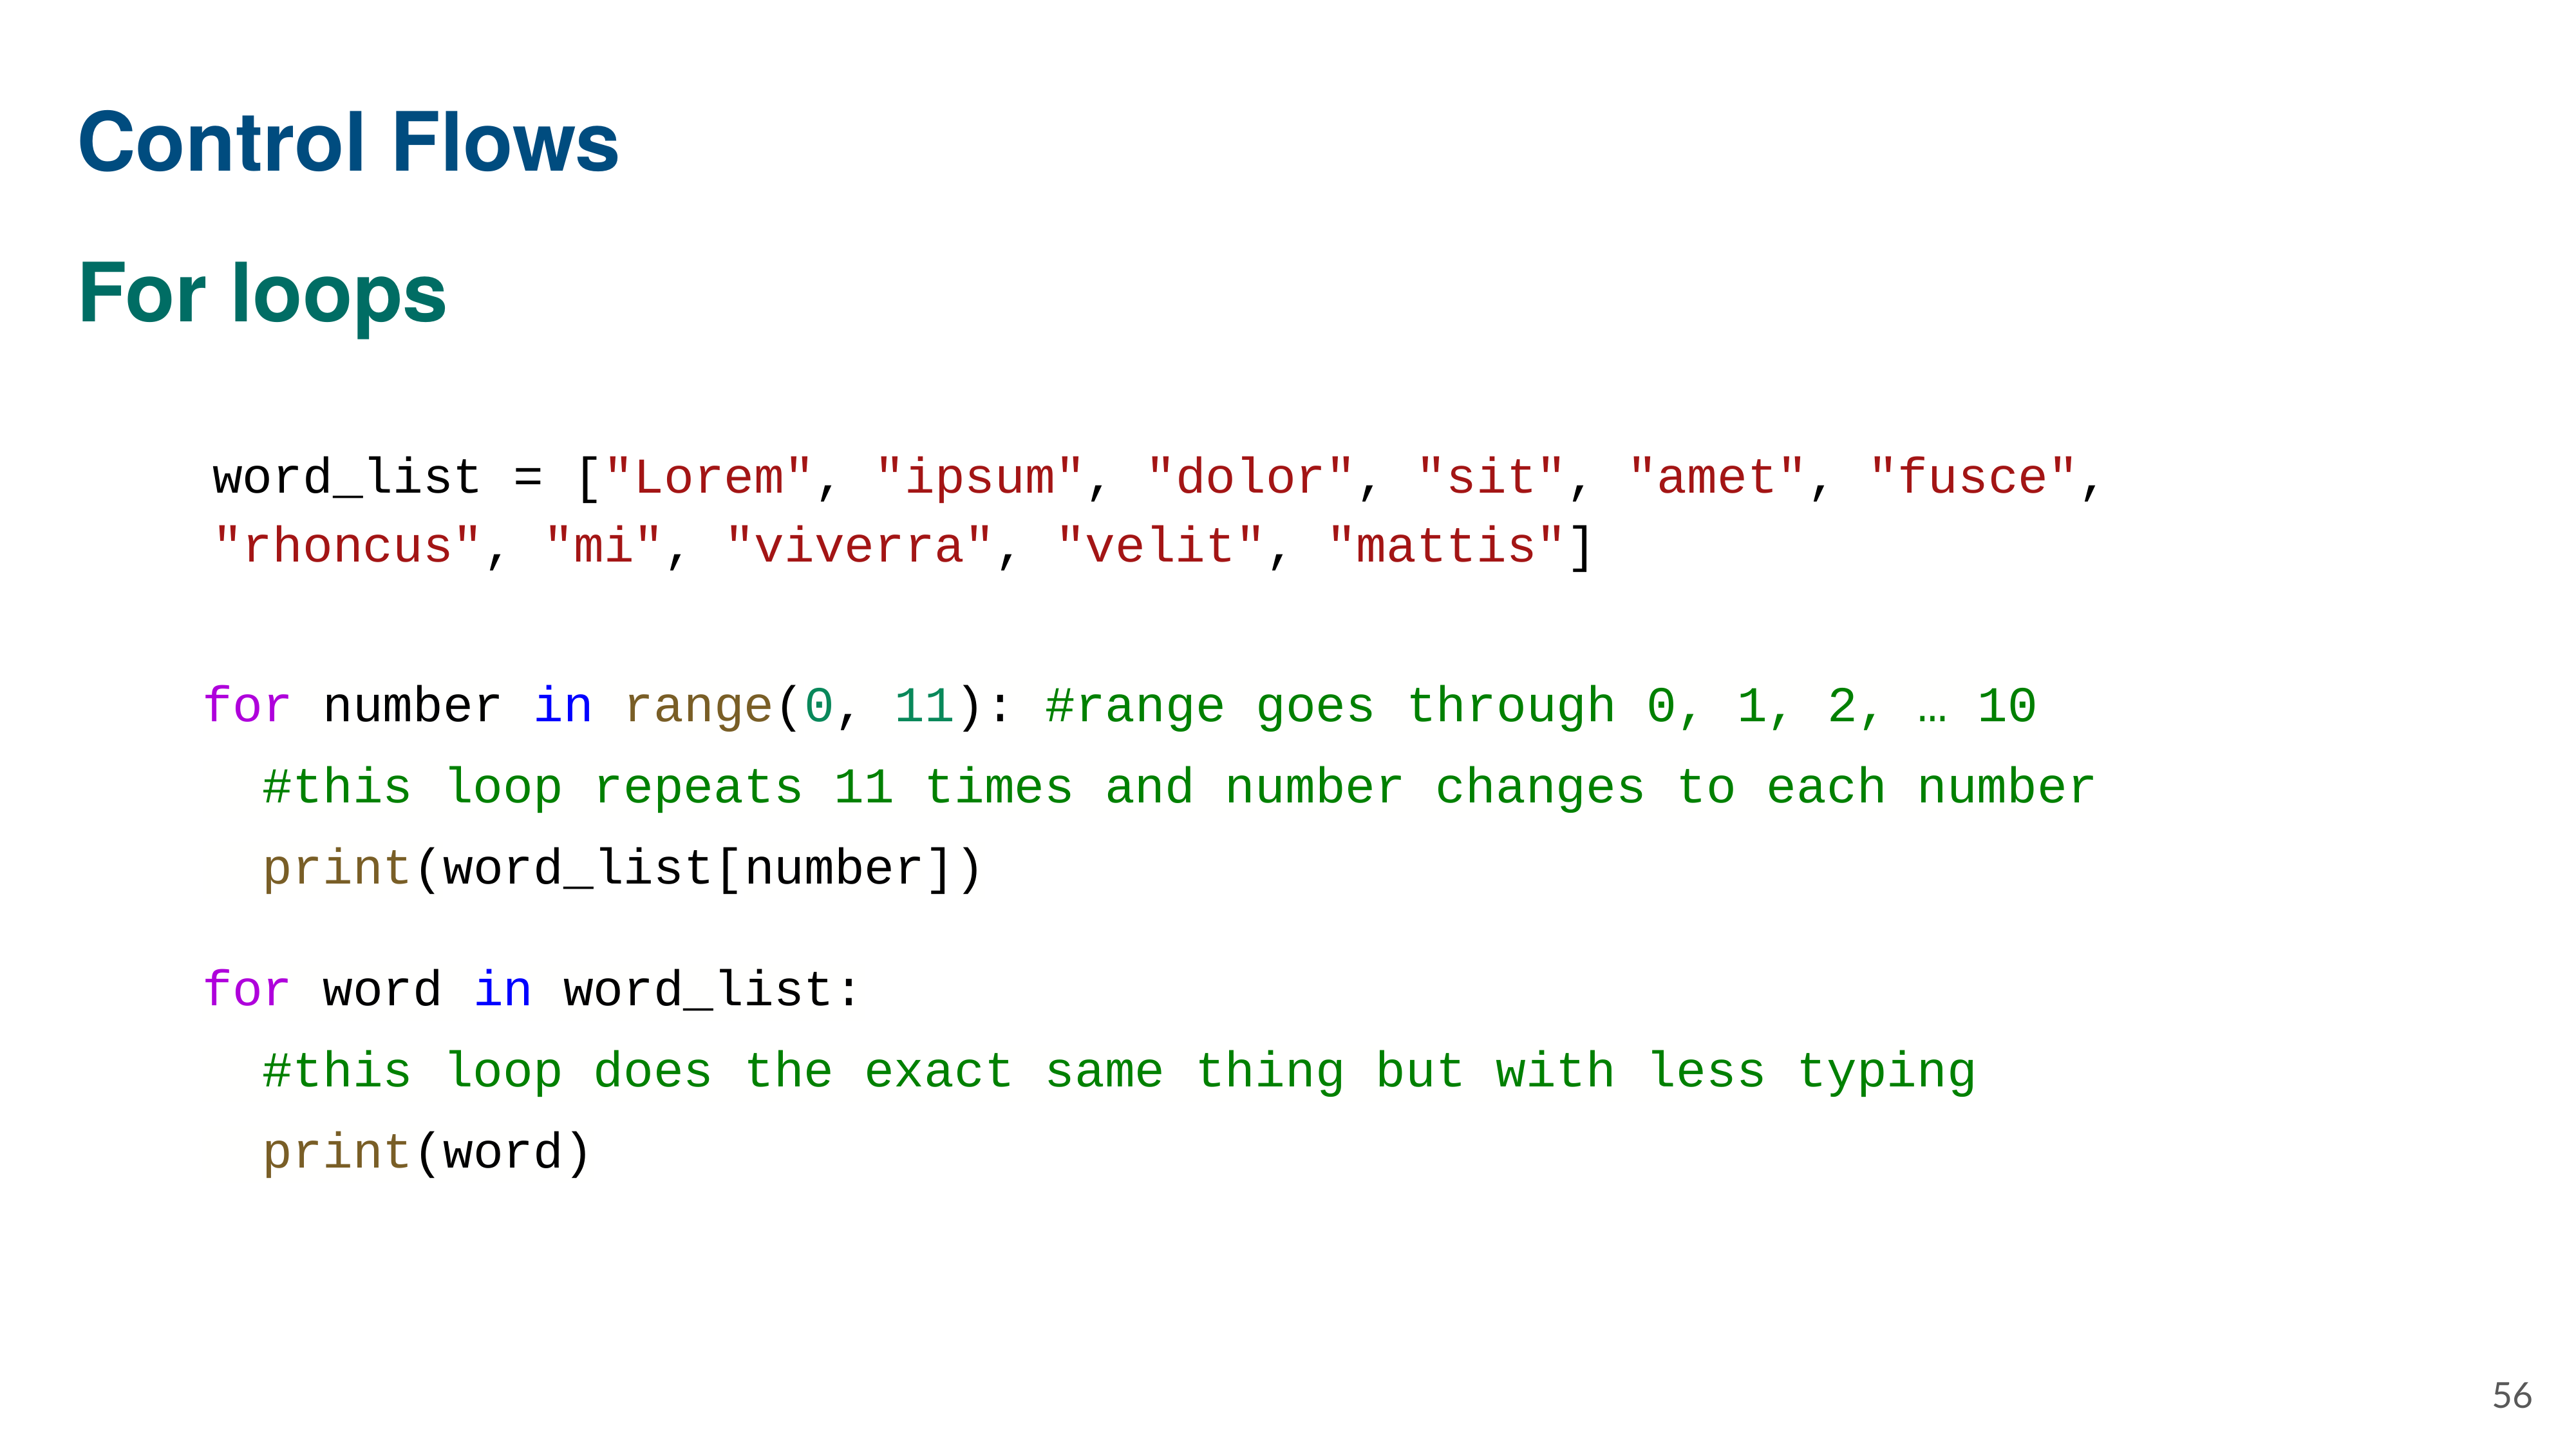

Control Flows
For loops
word_list = ["Lorem", "ipsum", "dolor", "sit", "amet", "fusce", "rhoncus", "mi", "viverra", "velit", "mattis"]
for number in range(0, 11): #range goes through 0, 1, 2, … 10
  #this loop repeats 11 times and number changes to each number
  print(word_list[number])
for word in word_list:
  #this loop does the exact same thing but with less typing
  print(word)
56